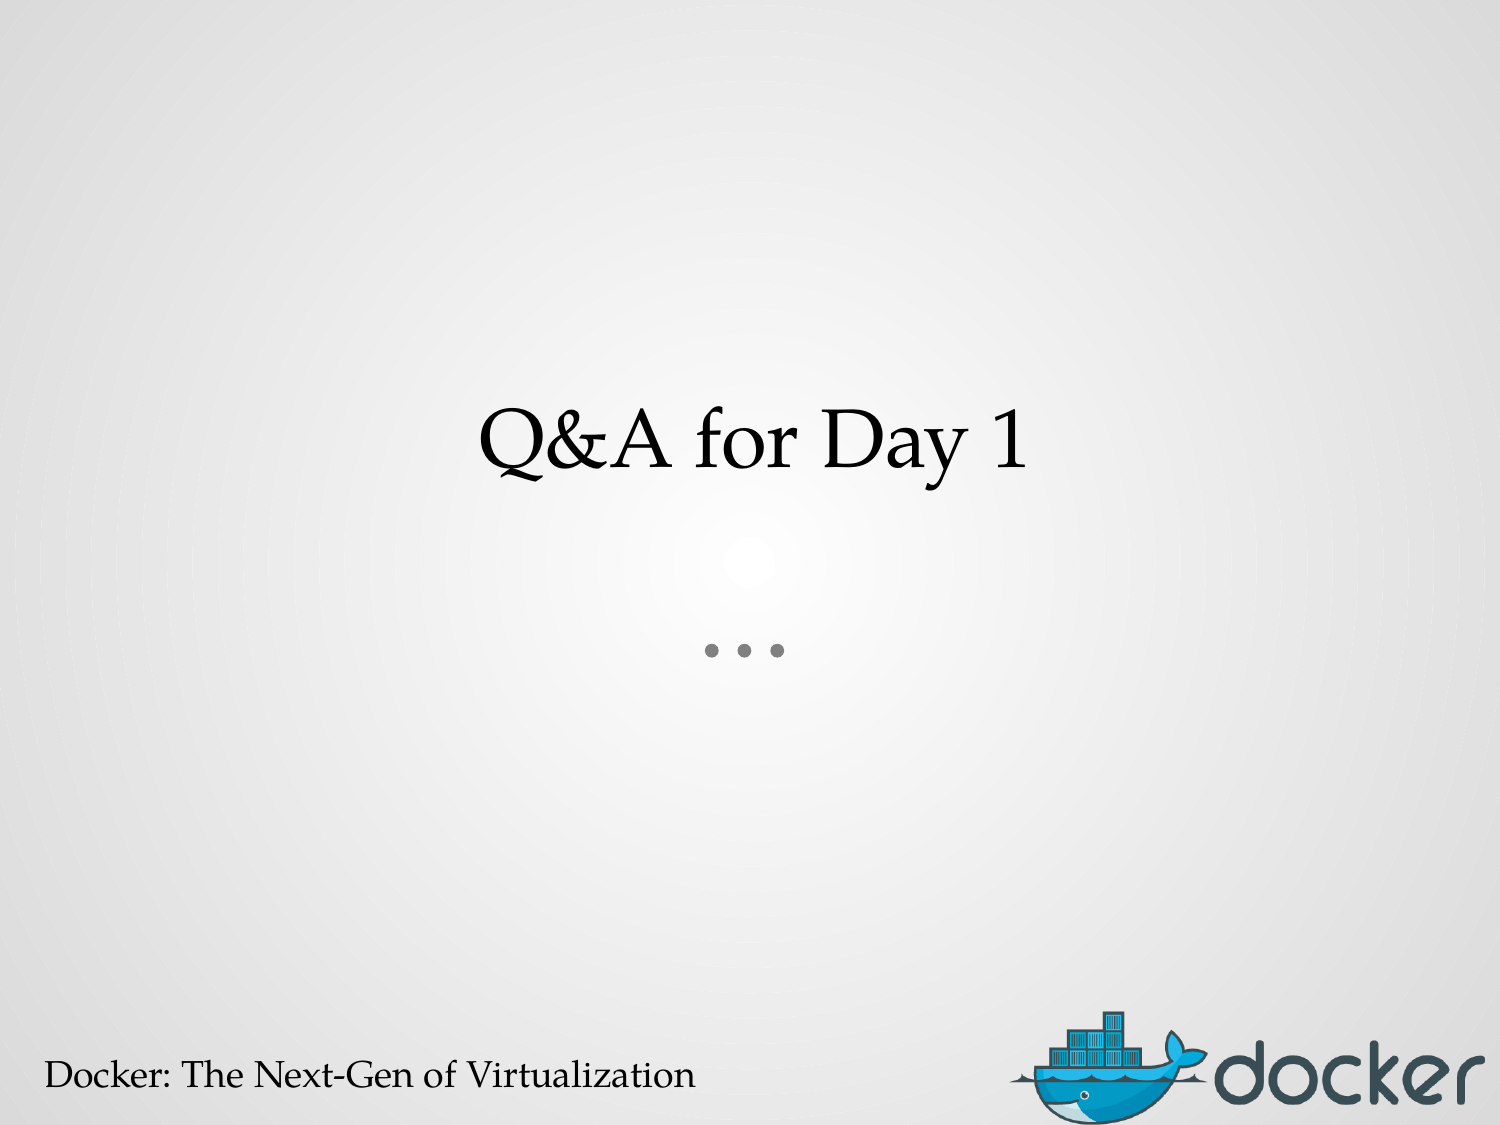

# Q&A for Day 1

Docker: The Next-Gen of Virtualization